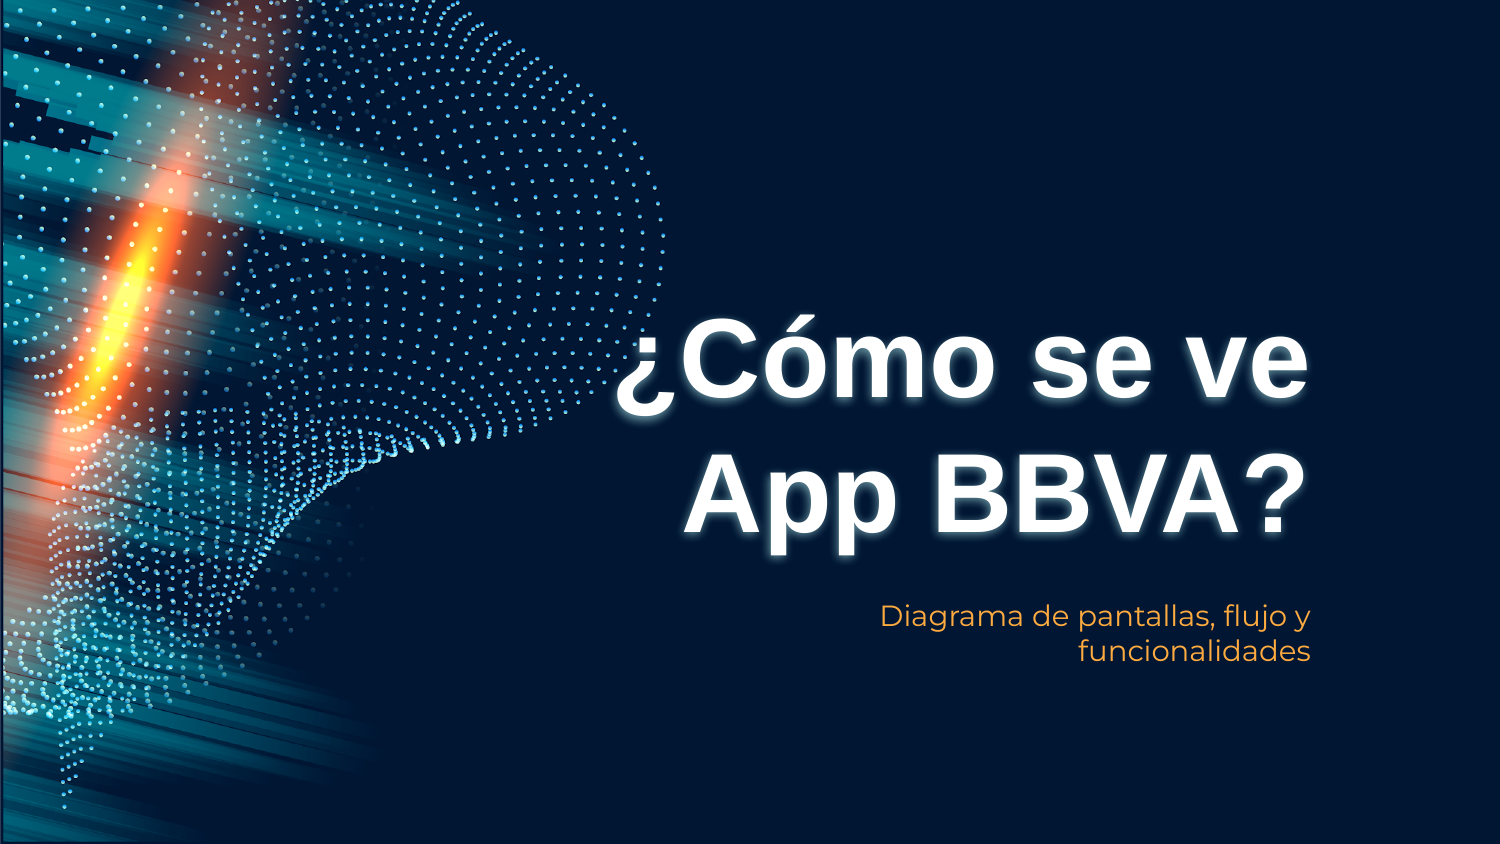

# ¿Cómo se ve App BBVA?
Diagrama de pantallas, flujo y funcionalidades